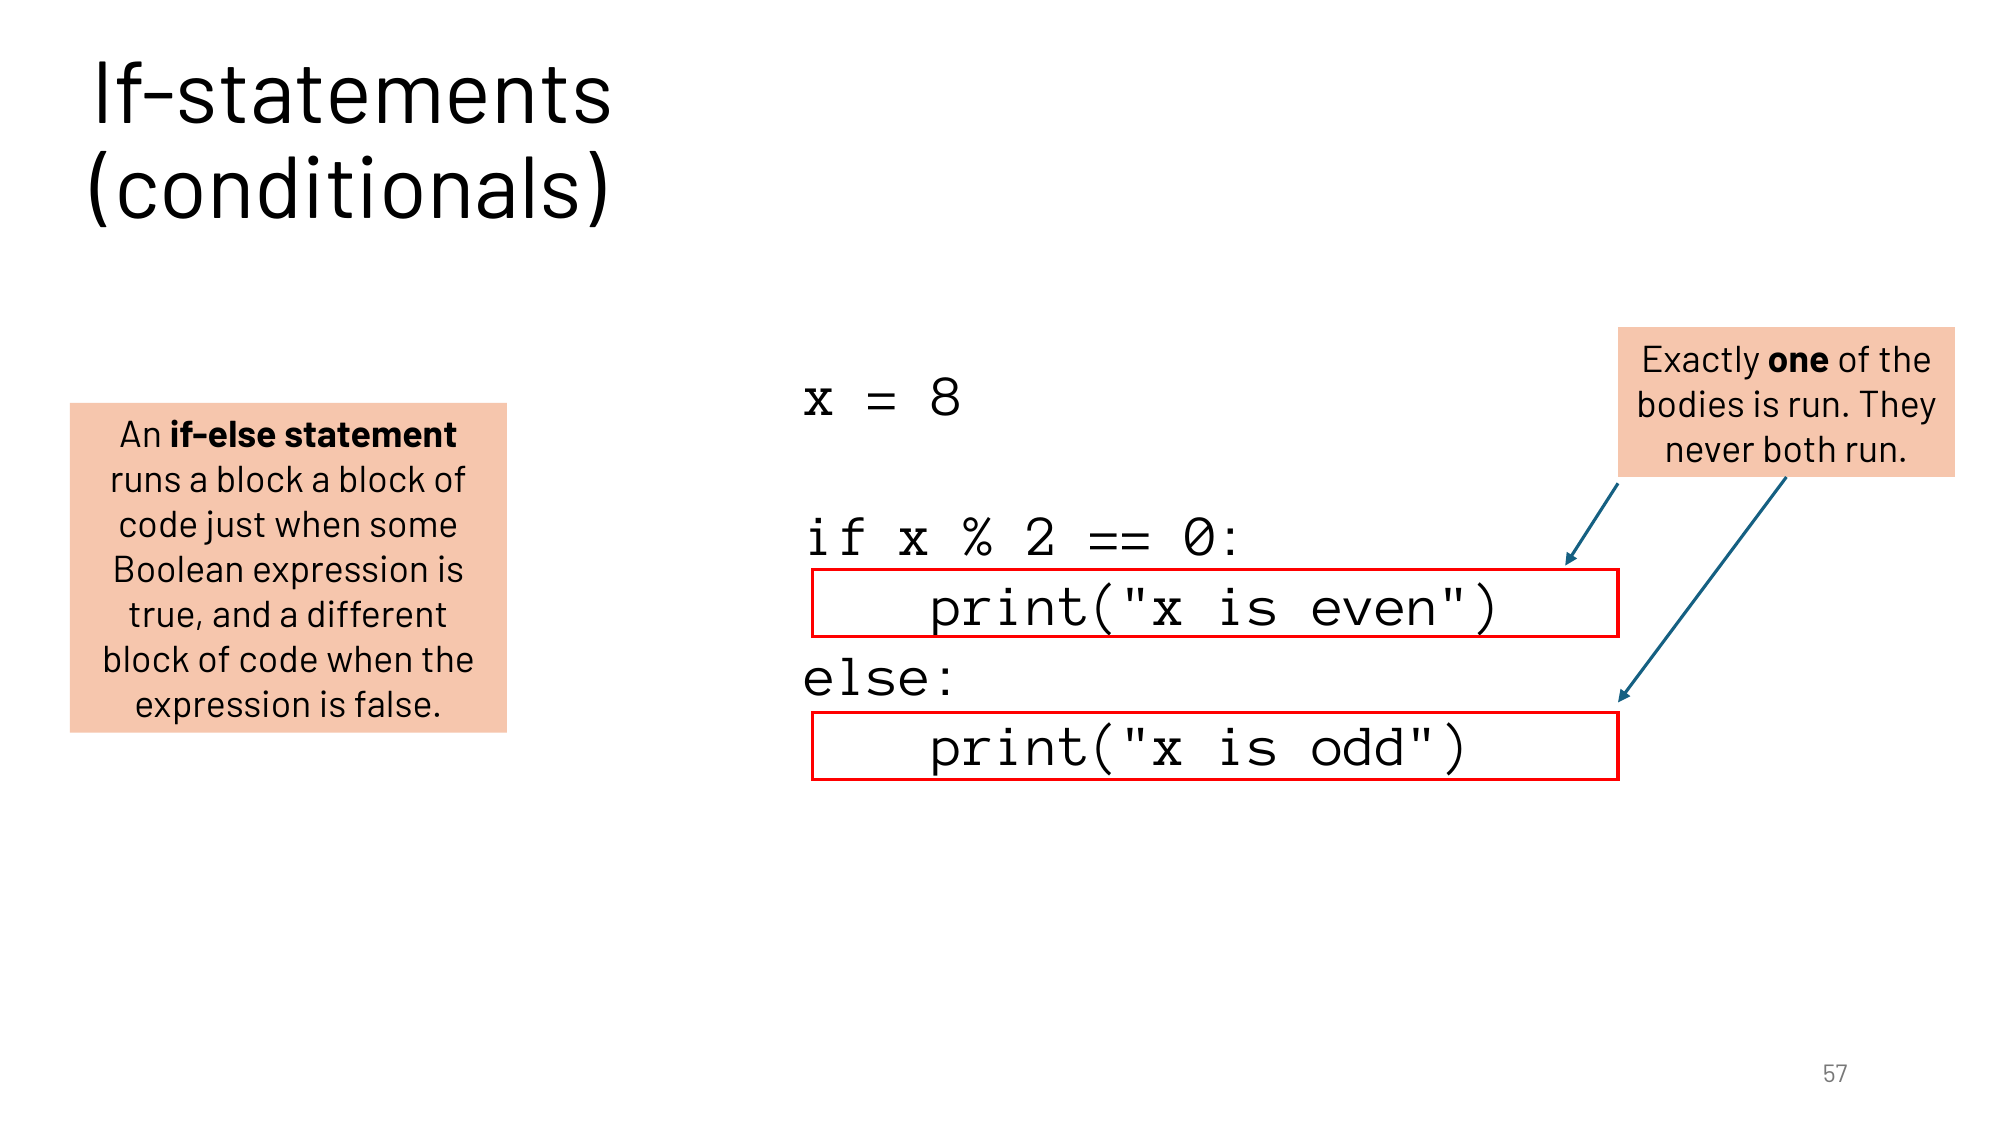

# If-statements (conditionals)
Exactly one of the bodies is run. They never both run.
x = 8

if x % 2 == 0:
    print("x is even")
else:
    print("x is odd")
An if-else statement runs a block a block of code just when some Boolean expression is true, and a different block of code when the expression is false.

57